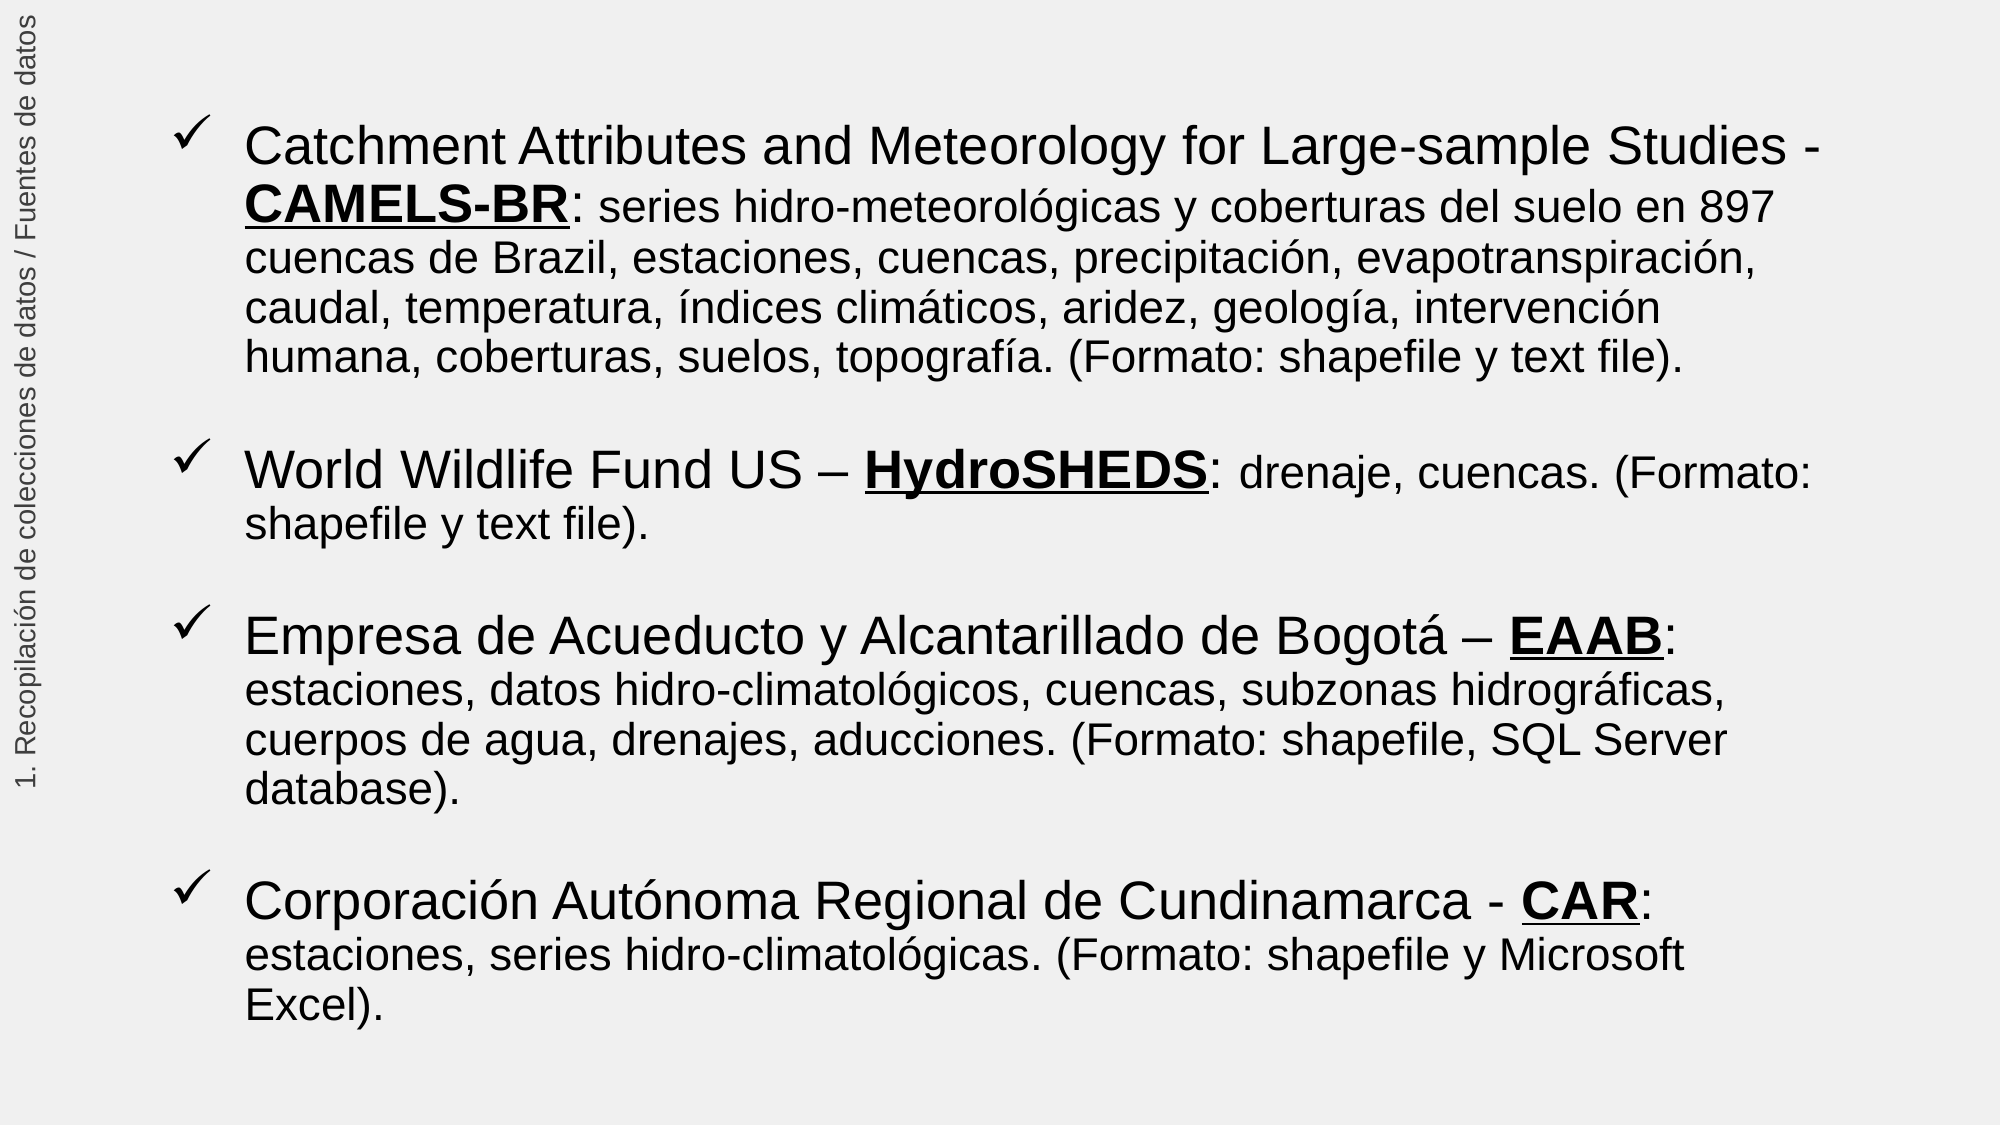

Catchment Attributes and Meteorology for Large-sample Studies - CAMELS-BR: series hidro-meteorológicas y coberturas del suelo en 897 cuencas de Brazil, estaciones, cuencas, precipitación, evapotranspiración, caudal, temperatura, índices climáticos, aridez, geología, intervención humana, coberturas, suelos, topografía. (Formato: shapefile y text file).

World Wildlife Fund US – HydroSHEDS: drenaje, cuencas. (Formato: shapefile y text file).

Empresa de Acueducto y Alcantarillado de Bogotá – EAAB: estaciones, datos hidro-climatológicos, cuencas, subzonas hidrográficas, cuerpos de agua, drenajes, aducciones. (Formato: shapefile, SQL Server database).

Corporación Autónoma Regional de Cundinamarca - CAR: estaciones, series hidro-climatológicas. (Formato: shapefile y Microsoft Excel).

1. Recopilación de colecciones de datos / Fuentes de datos